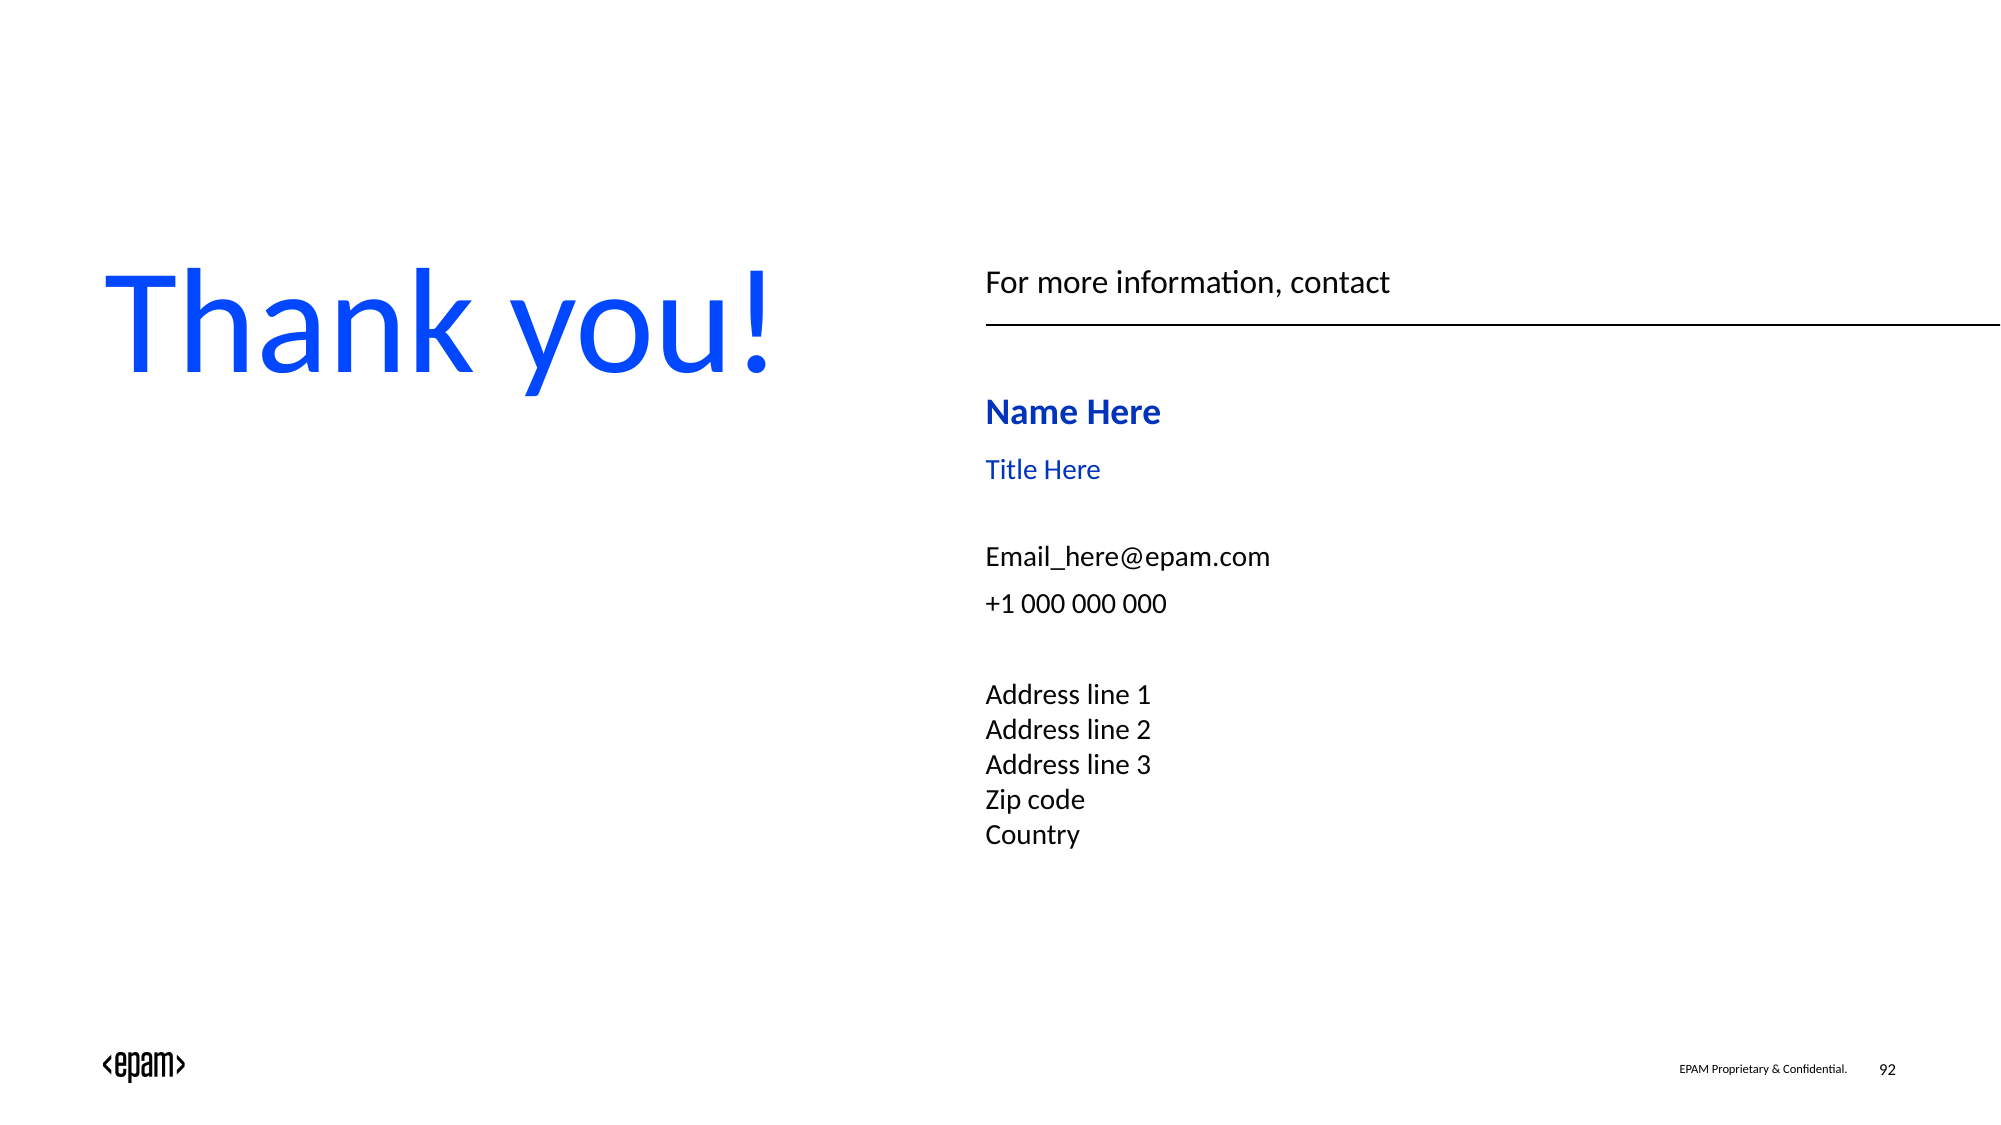

# Thank you!
For more information, contact

Name Here
Title Here
Email_here@epam.com

+1 000 000 000
Address line 1
Address line 2
Address line 3
Zip code
Country